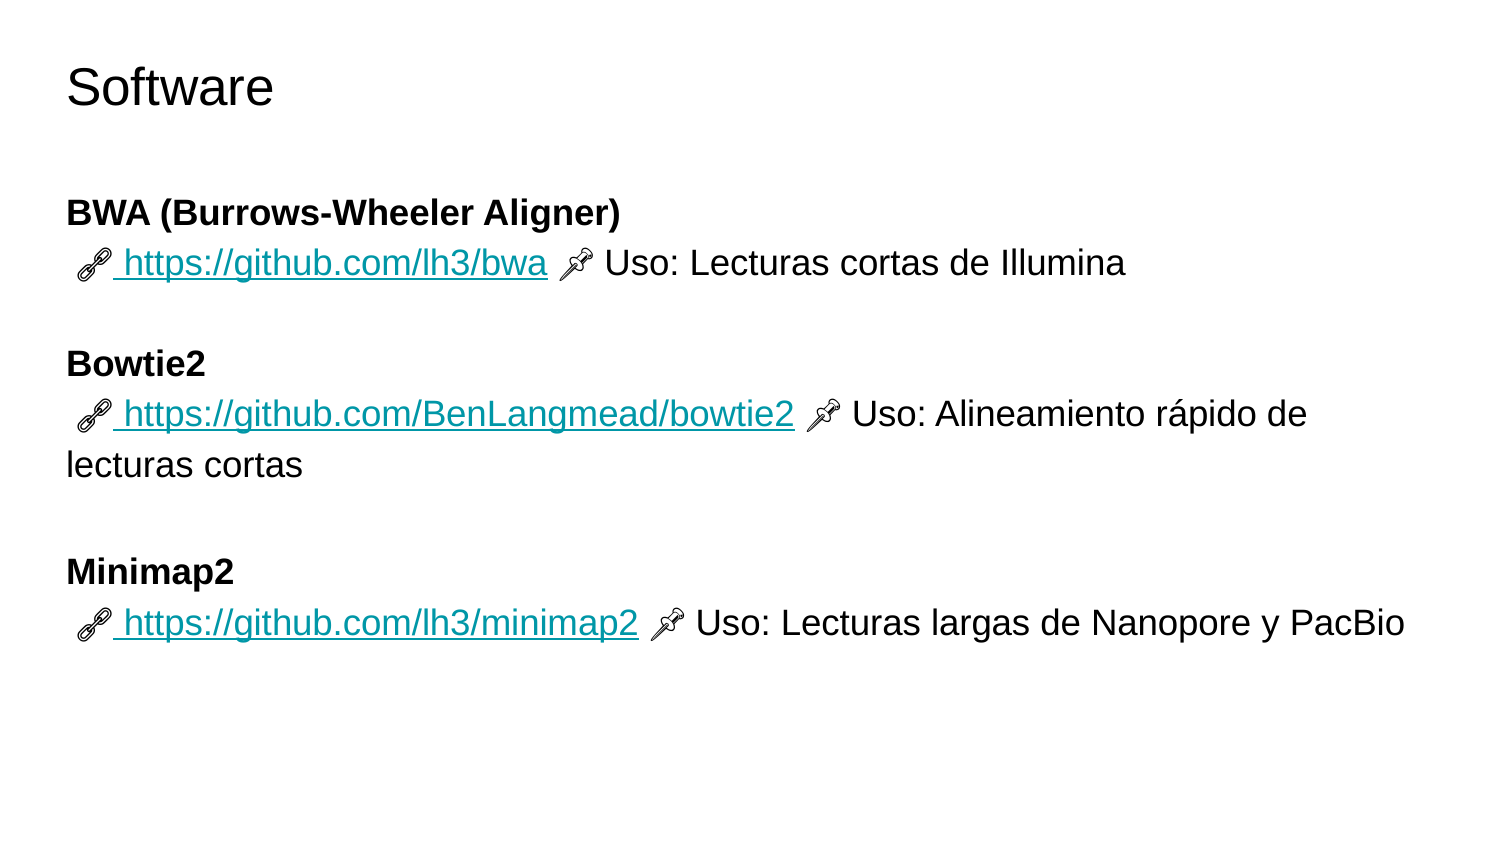

# Software
BWA (Burrows-Wheeler Aligner)
 🔗 https://github.com/lh3/bwa
 📌 Uso: Lecturas cortas de Illumina
Bowtie2
 🔗 https://github.com/BenLangmead/bowtie2
 📌 Uso: Alineamiento rápido de lecturas cortas
Minimap2
 🔗 https://github.com/lh3/minimap2
 📌 Uso: Lecturas largas de Nanopore y PacBio